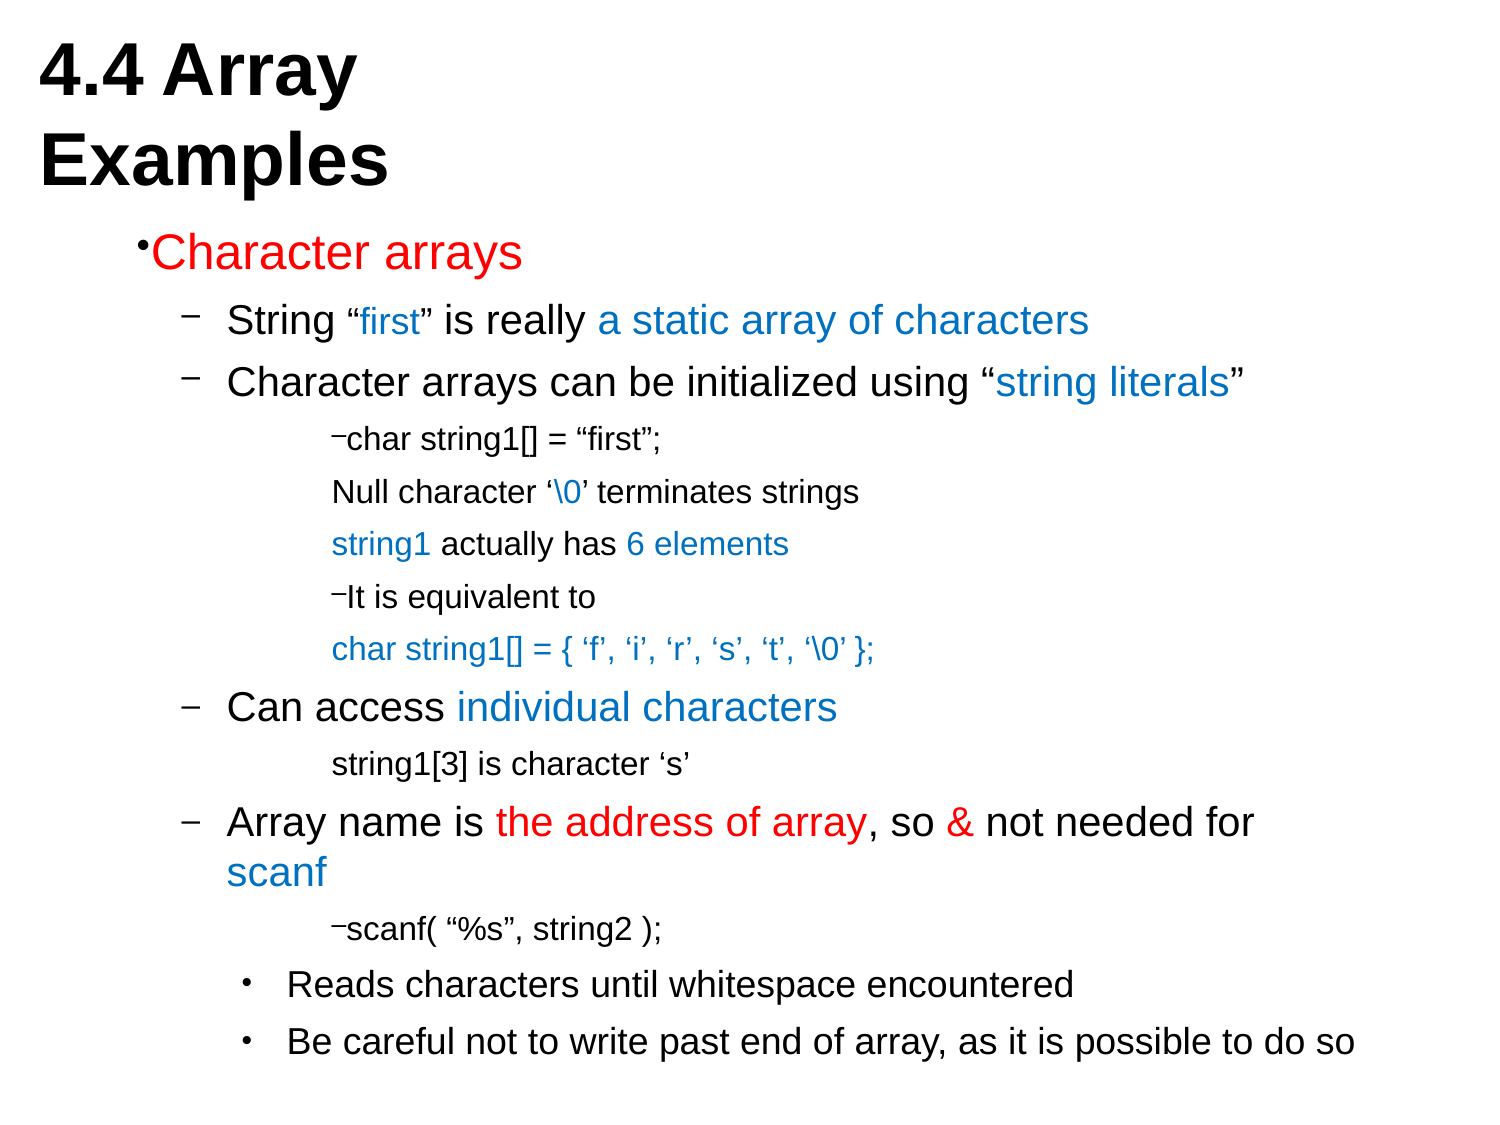

# 4.4 Array Examples
Character arrays
String “first” is really a static array of characters
Character arrays can be initialized using “string literals”
char string1[] = “first”;
Null character ‘\0’ terminates strings
string1 actually has 6 elements
It is equivalent to
char string1[] = { ‘f’, ‘i’, ‘r’, ‘s’, ‘t’, ‘\0’ };
Can access individual characters
string1[3] is character ‘s’
Array name is the address of array, so & not needed for scanf
scanf( “%s”, string2 );
Reads characters until whitespace encountered
Be careful not to write past end of array, as it is possible to do so